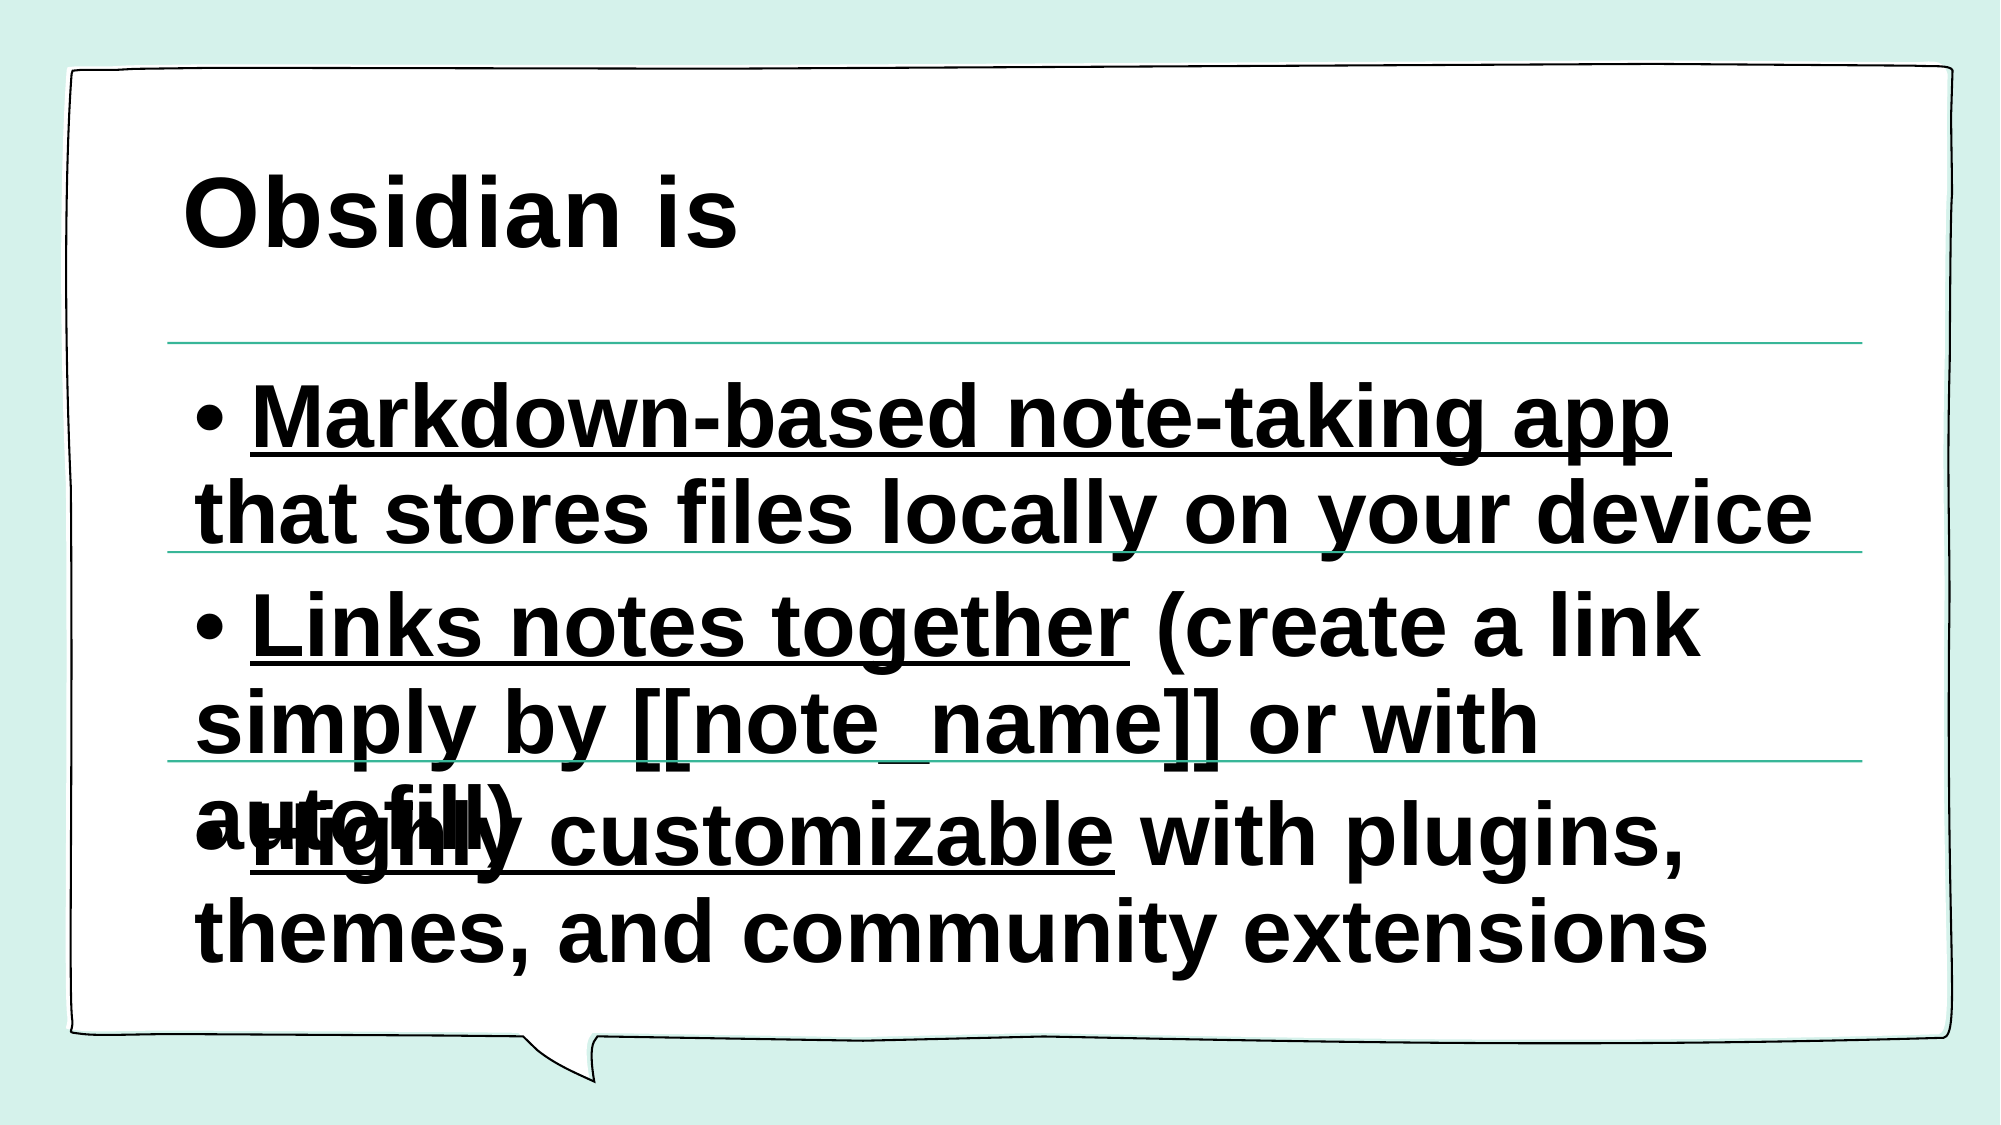

# Obsidian is
• Markdown-based note-taking app that stores files locally on your device
• Links notes together (create a link simply by [[note_name]] or with autofill)
• Highly customizable with plugins, themes, and community extensions